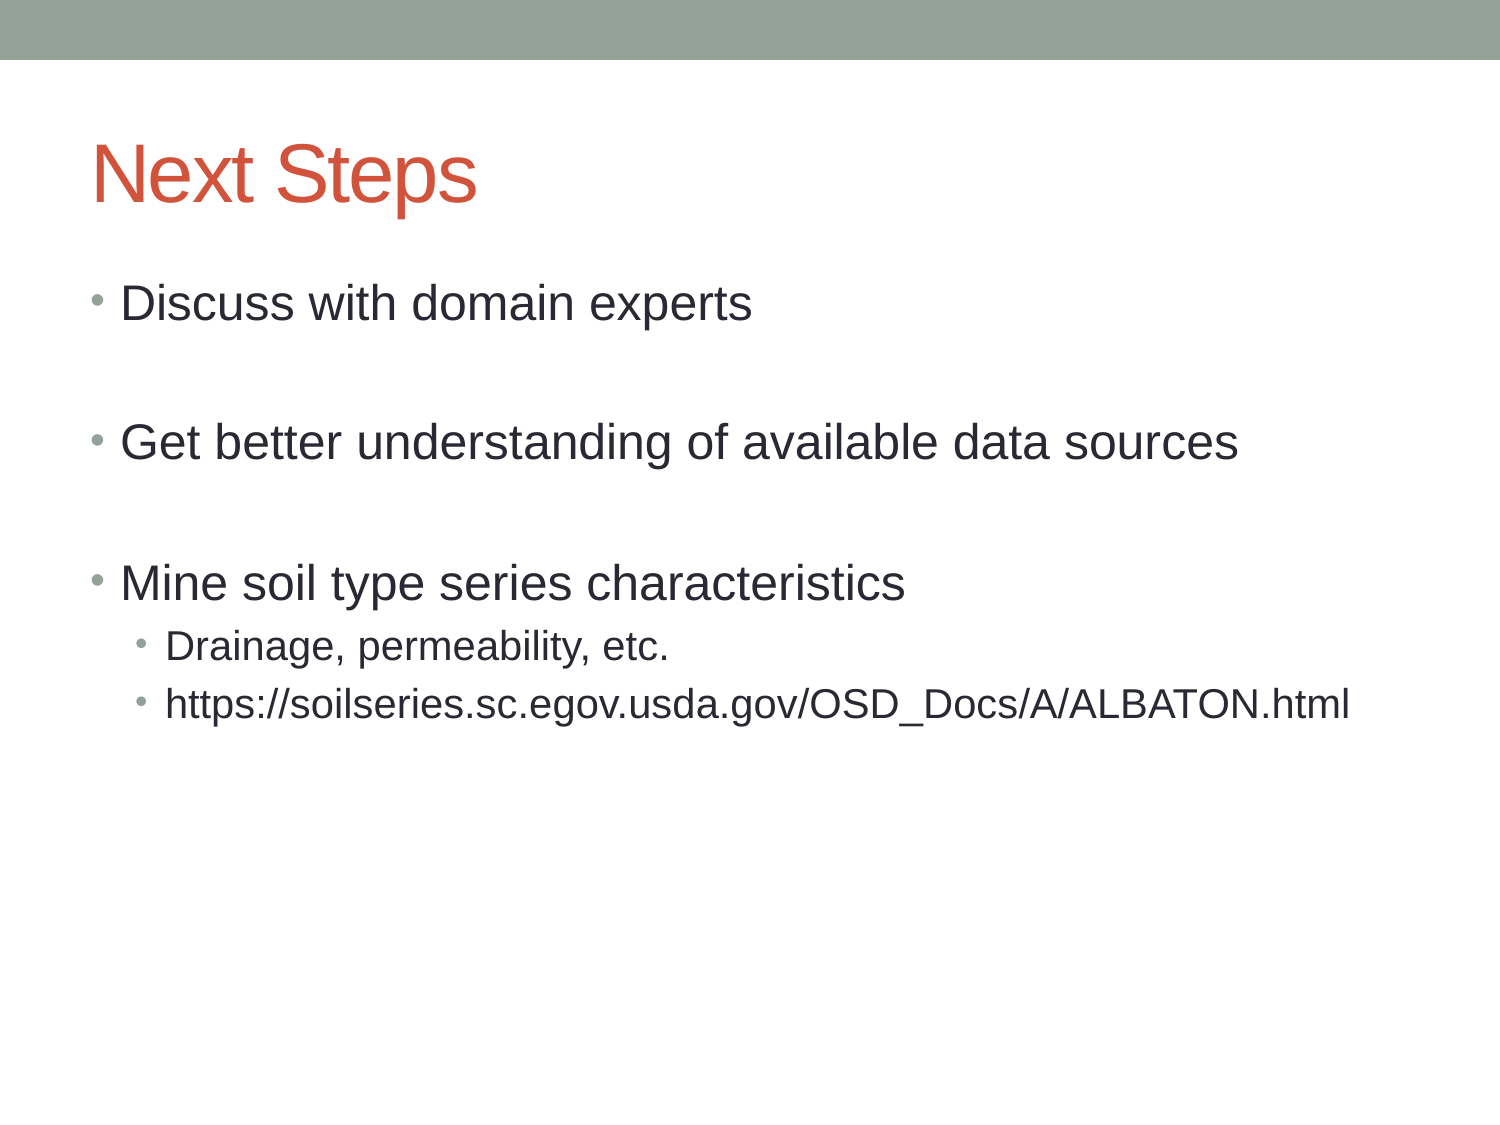

# Next Steps
Discuss with domain experts

Get better understanding of available data sources

Mine soil type series characteristics
Drainage, permeability, etc.
https://soilseries.sc.egov.usda.gov/OSD_Docs/A/ALBATON.html